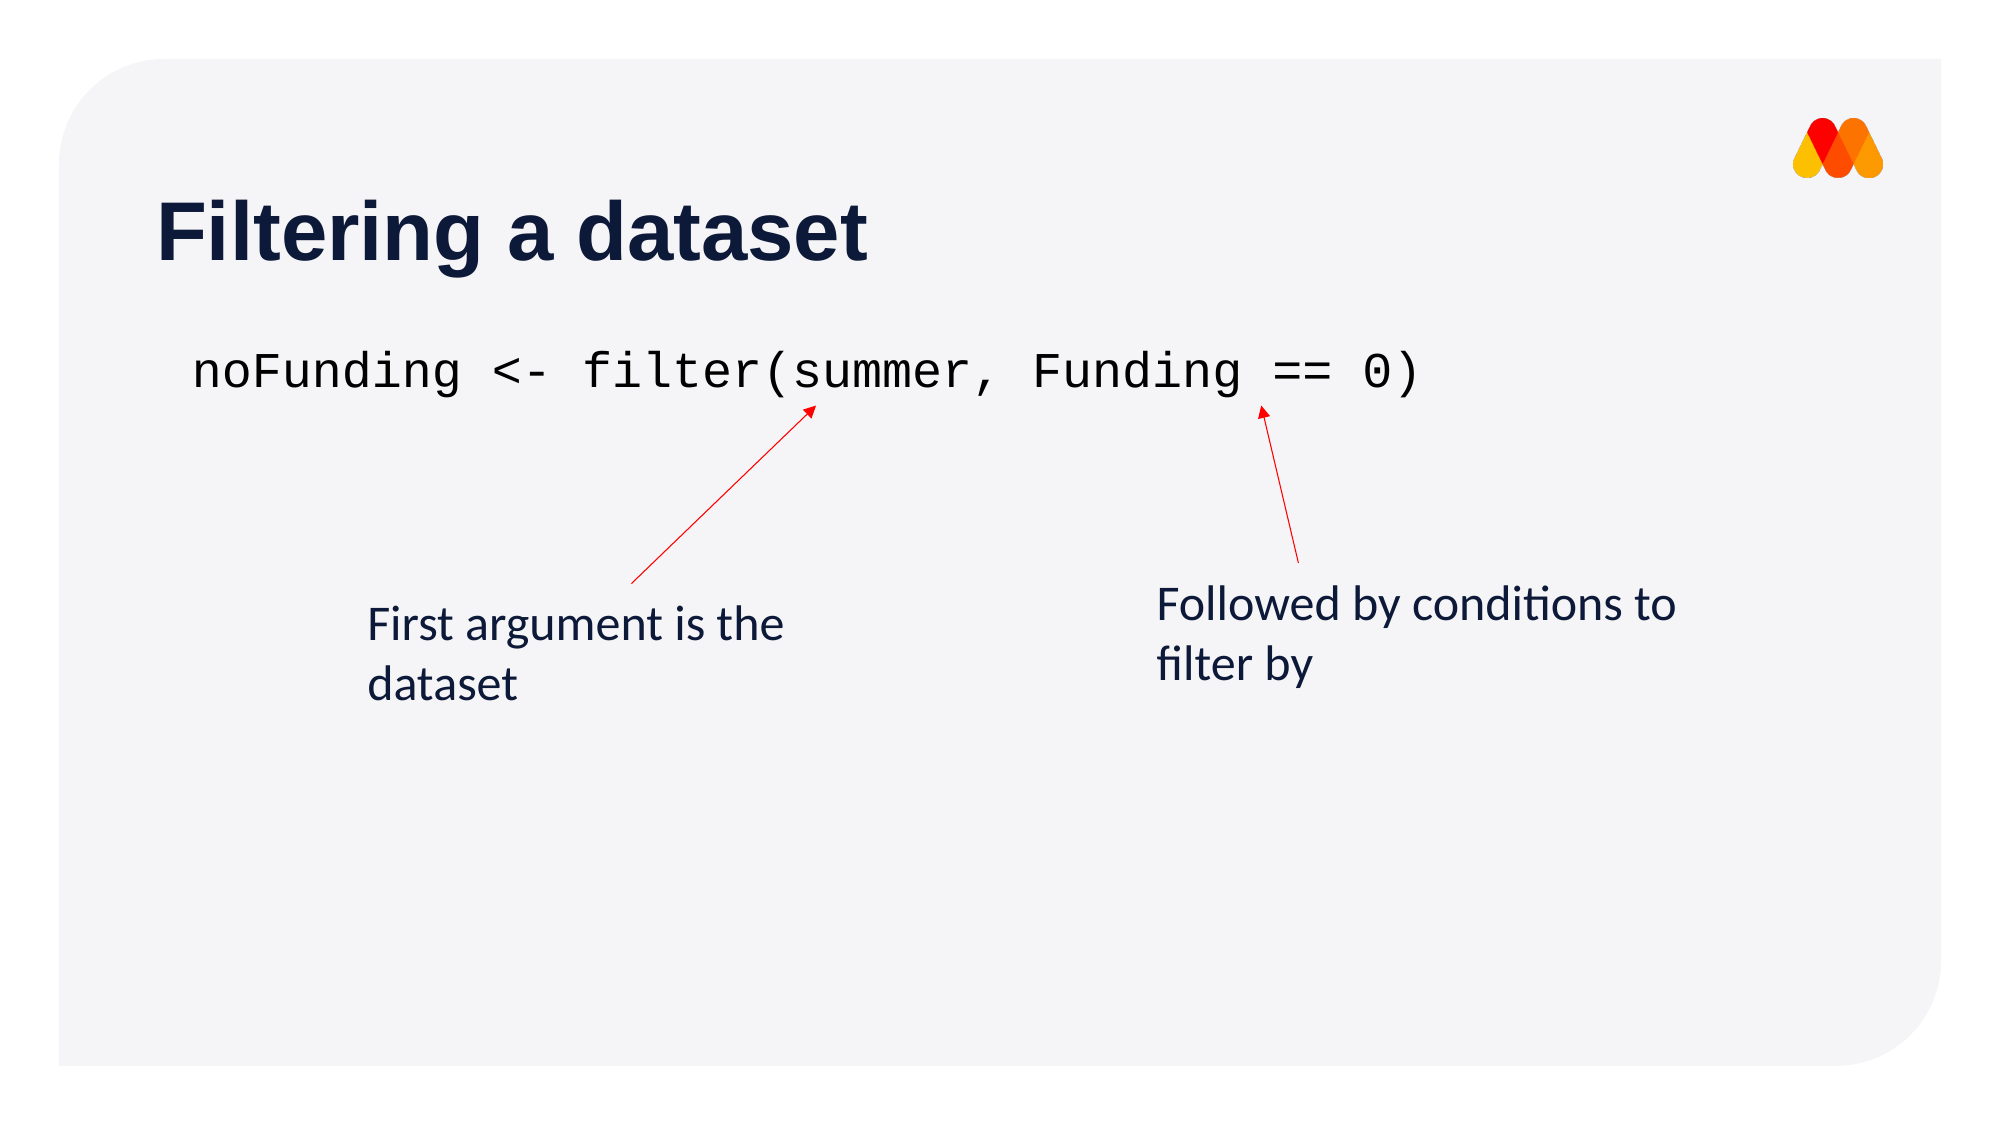

Filtering a dataset
noFunding <- filter(summer, Funding == 0)

Followed by conditions to filter by
First argument is the dataset